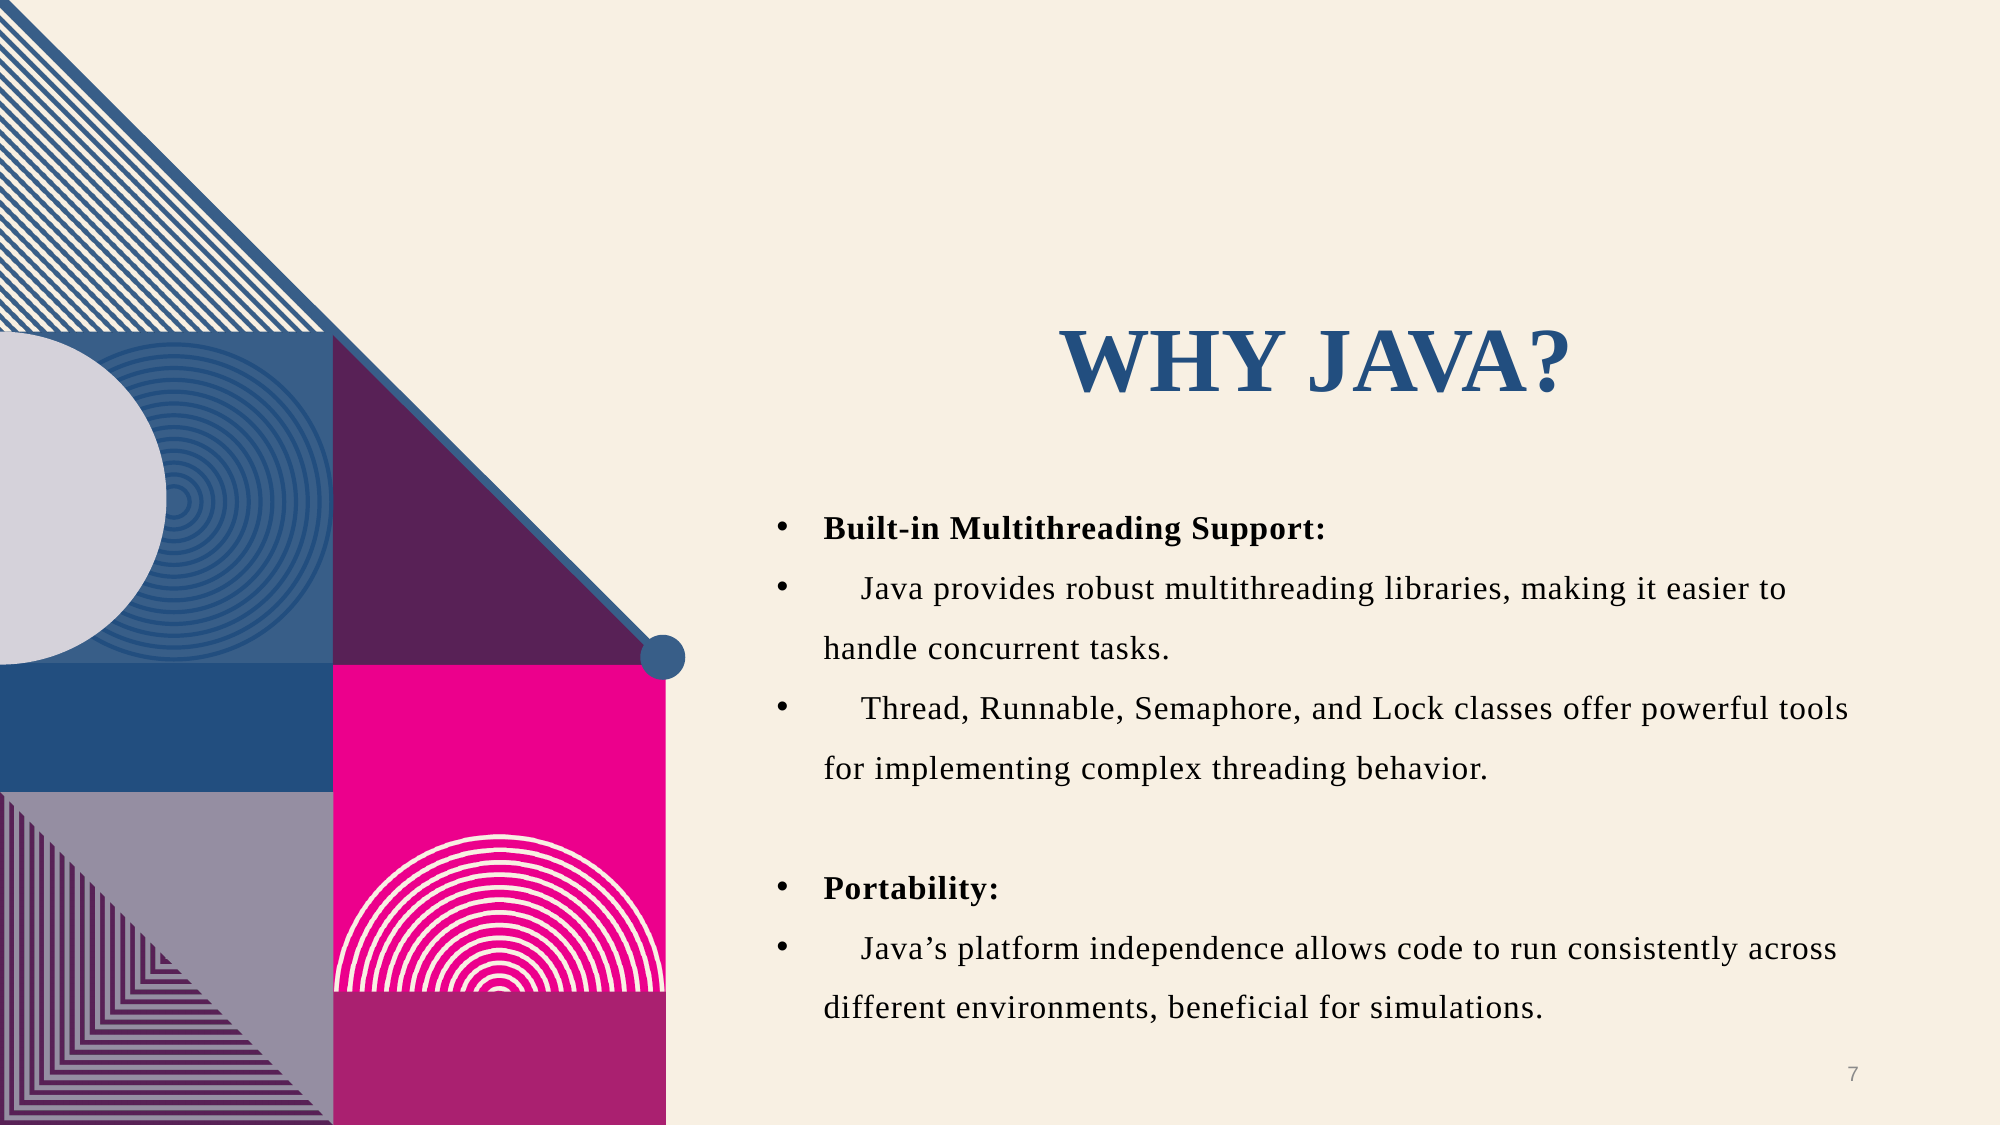

# Why Java?
Built-in Multithreading Support:
    Java provides robust multithreading libraries, making it easier to handle concurrent tasks.
    Thread, Runnable, Semaphore, and Lock classes offer powerful tools for implementing complex threading behavior.

Portability:
    Java’s platform independence allows code to run consistently across different environments, beneficial for simulations.
7